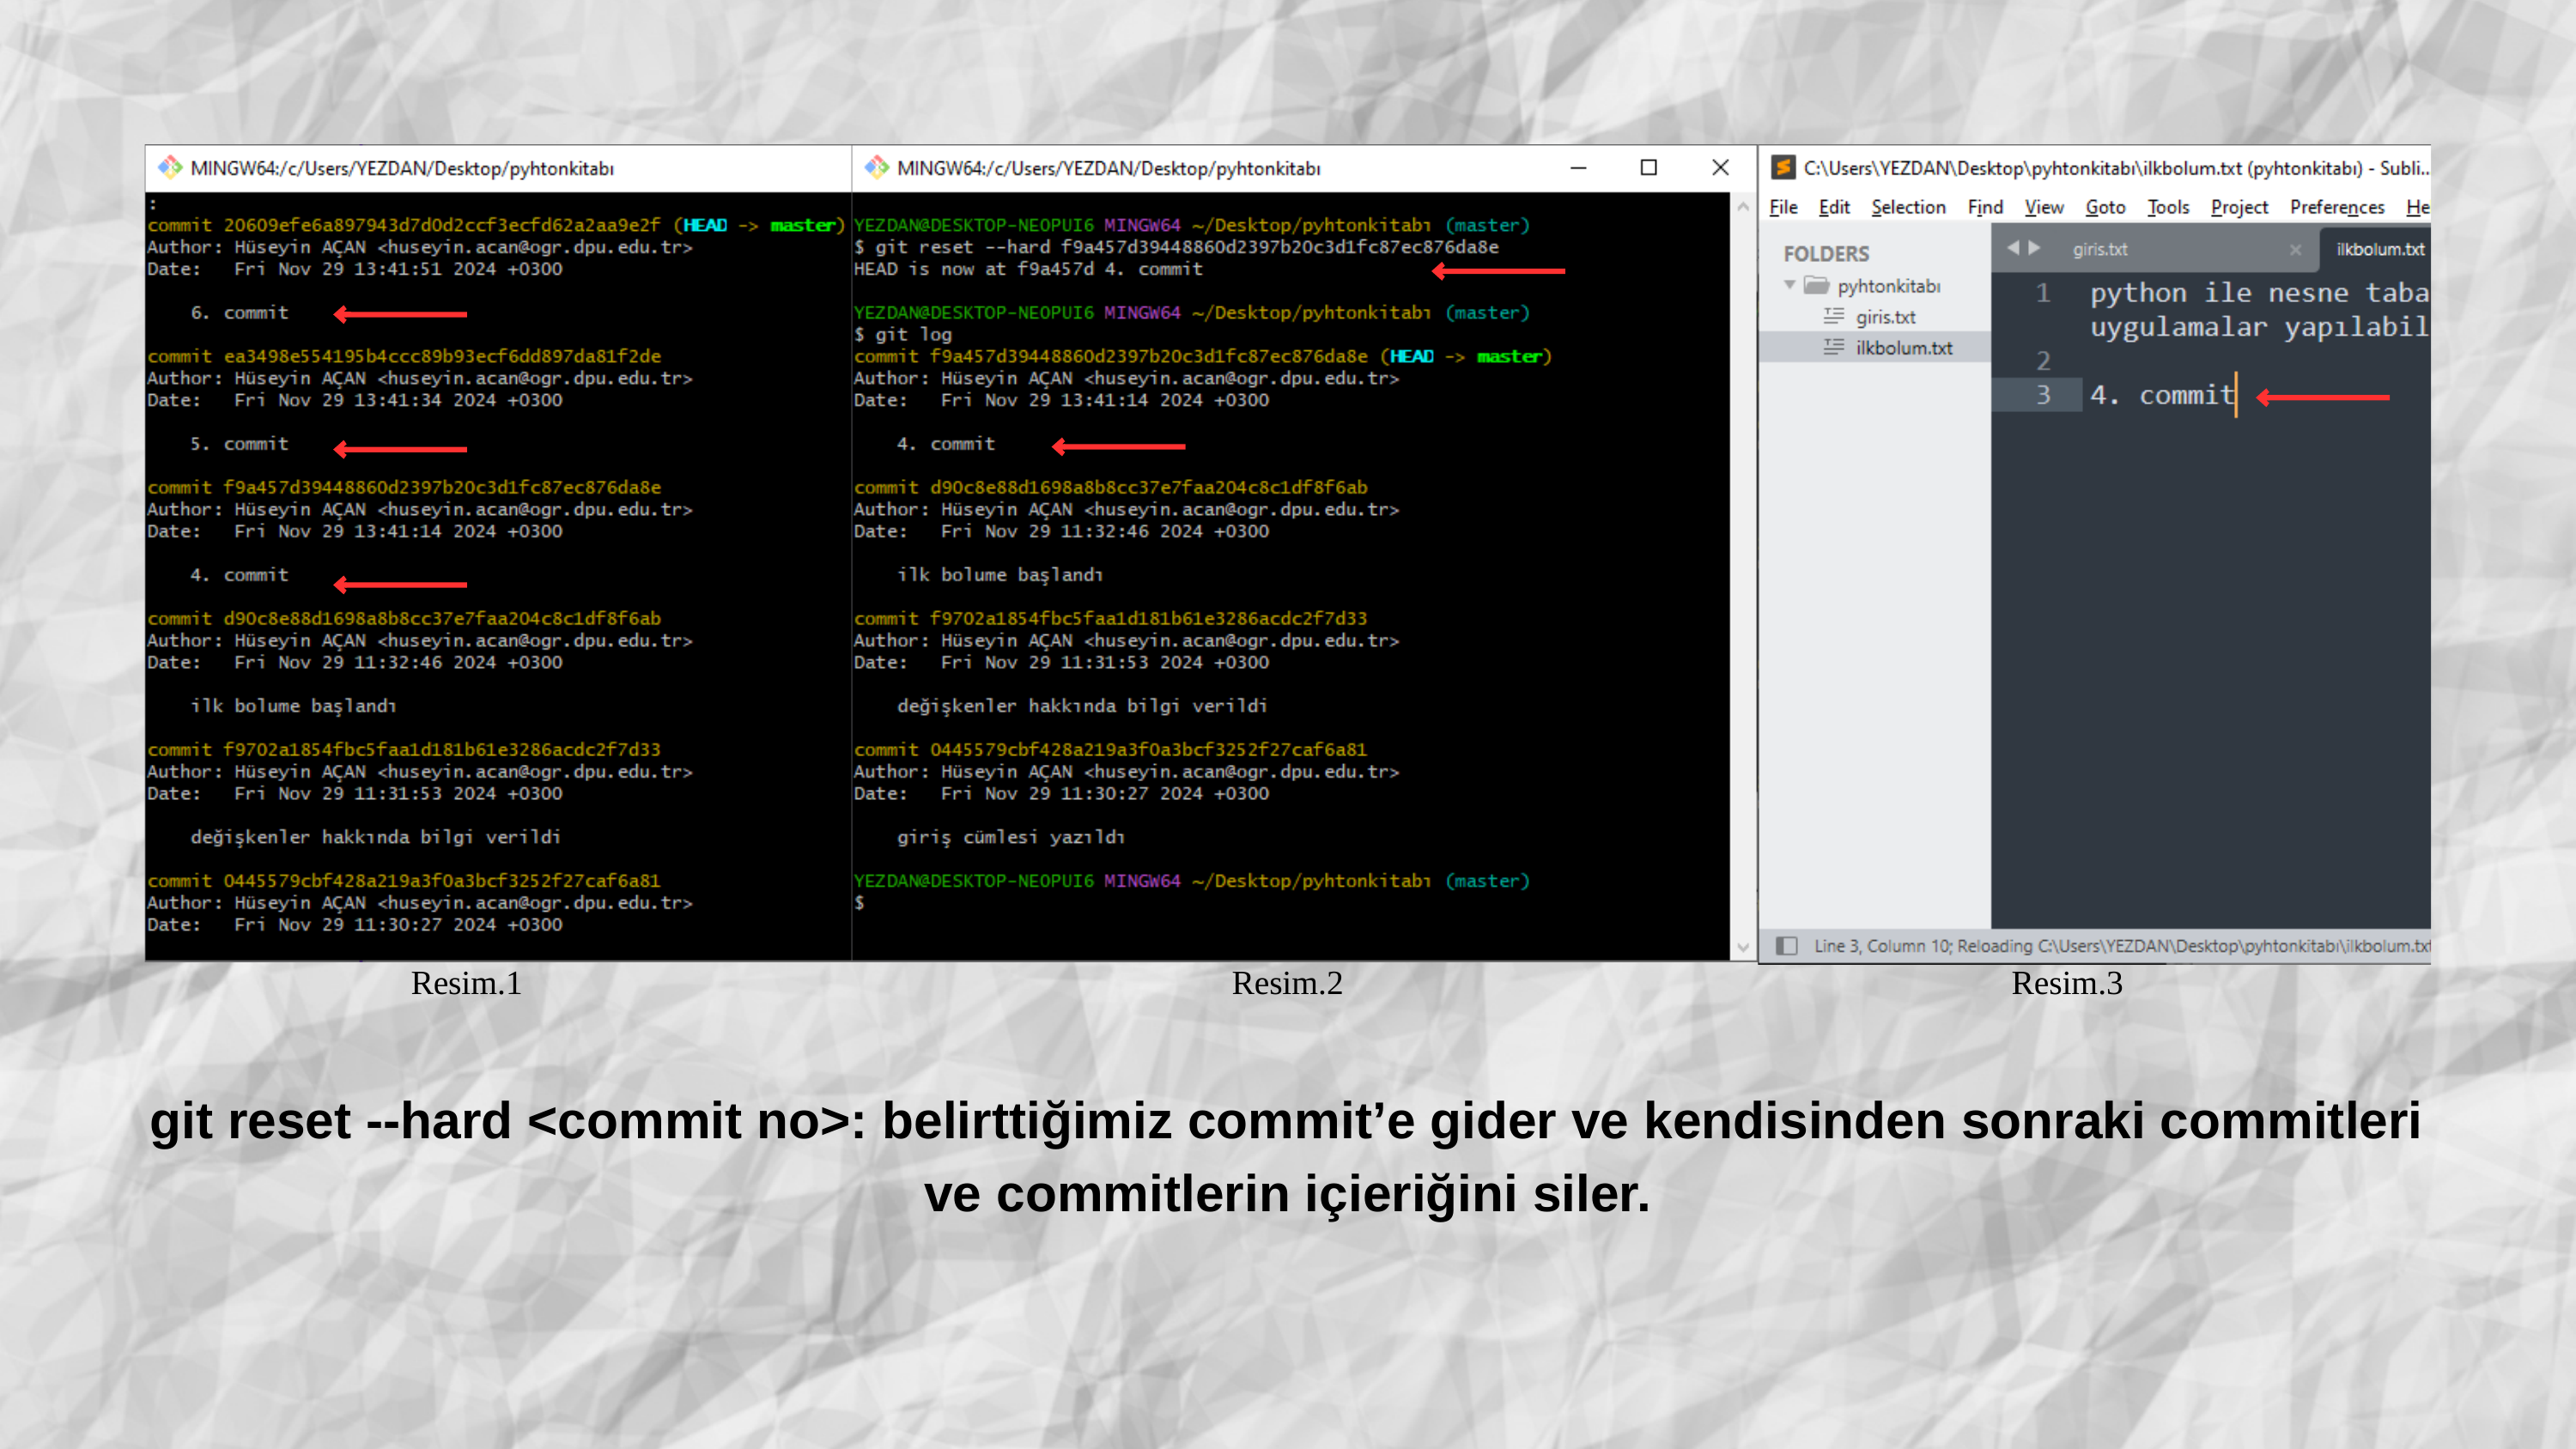

Resim.1
Resim.2
Resim.3
git reset --hard <commit no>: belirttiğimiz commit’e gider ve kendisinden sonraki commitleri ve commitlerin içieriğini siler.